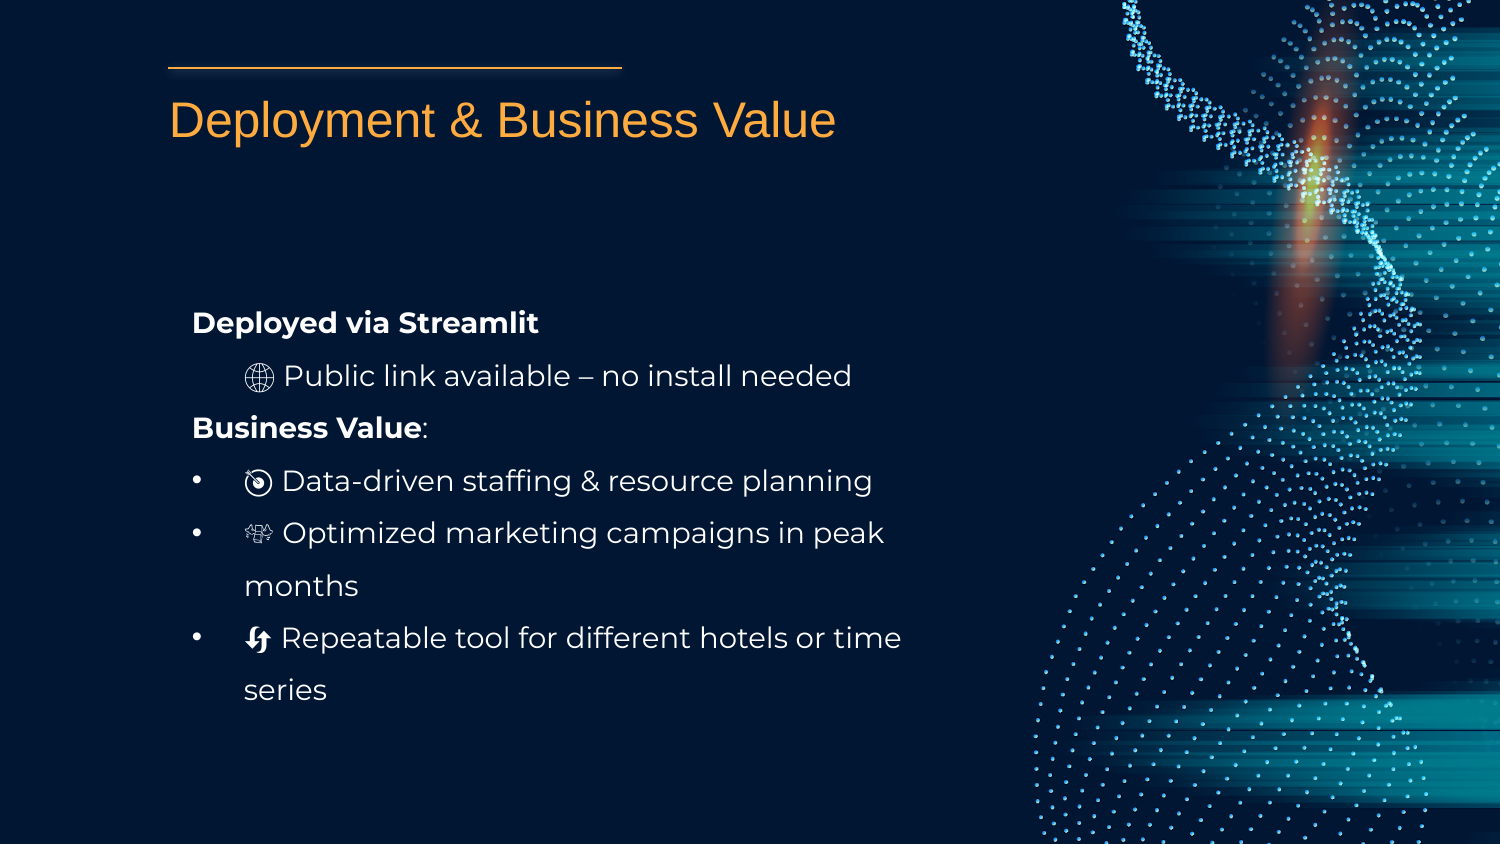

# Deployment & Business Value
Deployed via Streamlit
🌐 Public link available – no install needed
Business Value:
🎯 Data-driven staffing & resource planning
💸 Optimized marketing campaigns in peak months
🔄 Repeatable tool for different hotels or time series